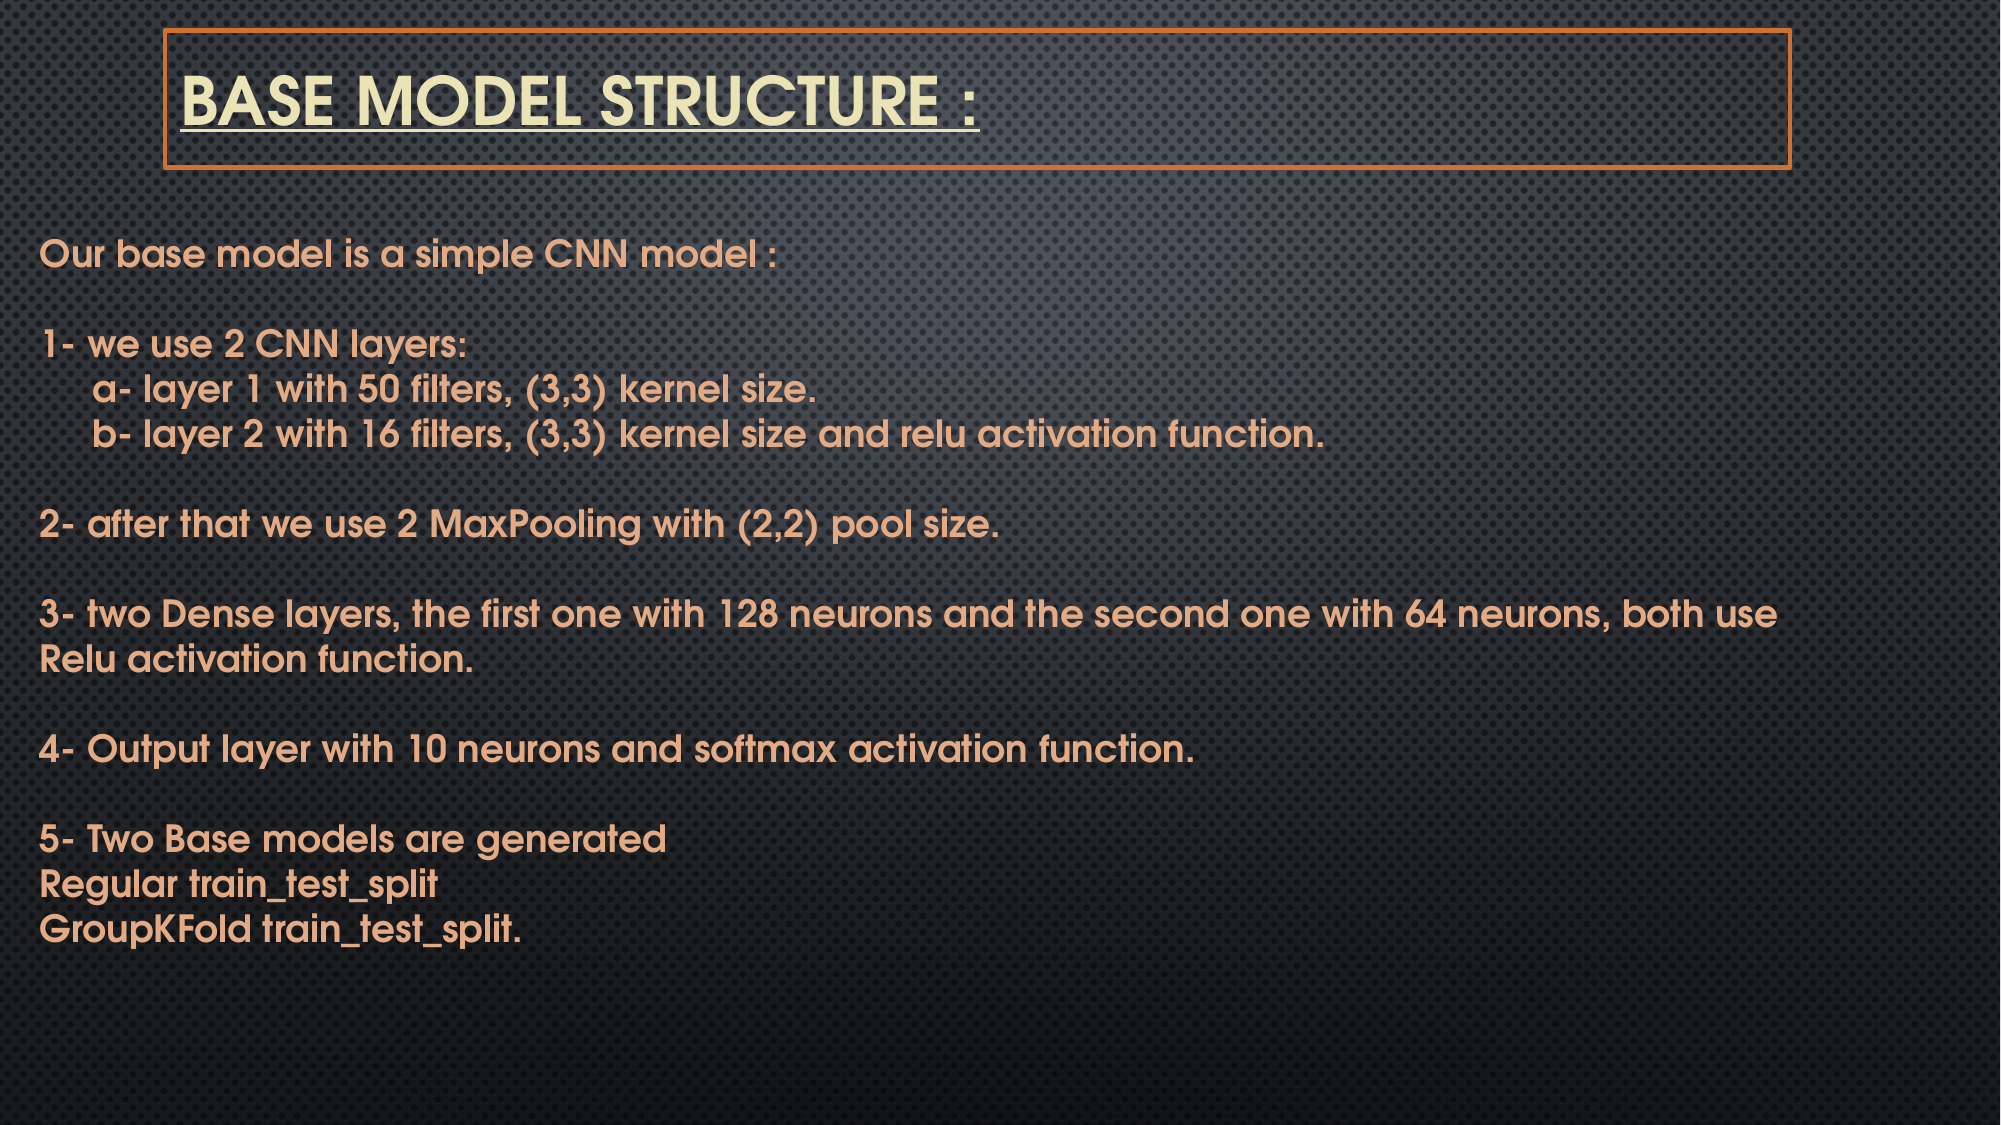

# Base Model structure :
Our base model is a simple CNN model :

1- we use 2 CNN layers:
     a- layer 1 with 50 filters, (3,3) kernel size.
     b- layer 2 with 16 filters, (3,3) kernel size and relu activation function.

2- after that we use 2 MaxPooling with (2,2) pool size.

3- two Dense layers, the first one with 128 neurons and the second one with 64 neurons, both use Relu activation function.

4- Output layer with 10 neurons and softmax activation function.

5- Two Base models are generated
Regular train_test_split
GroupKFold train_test_split.